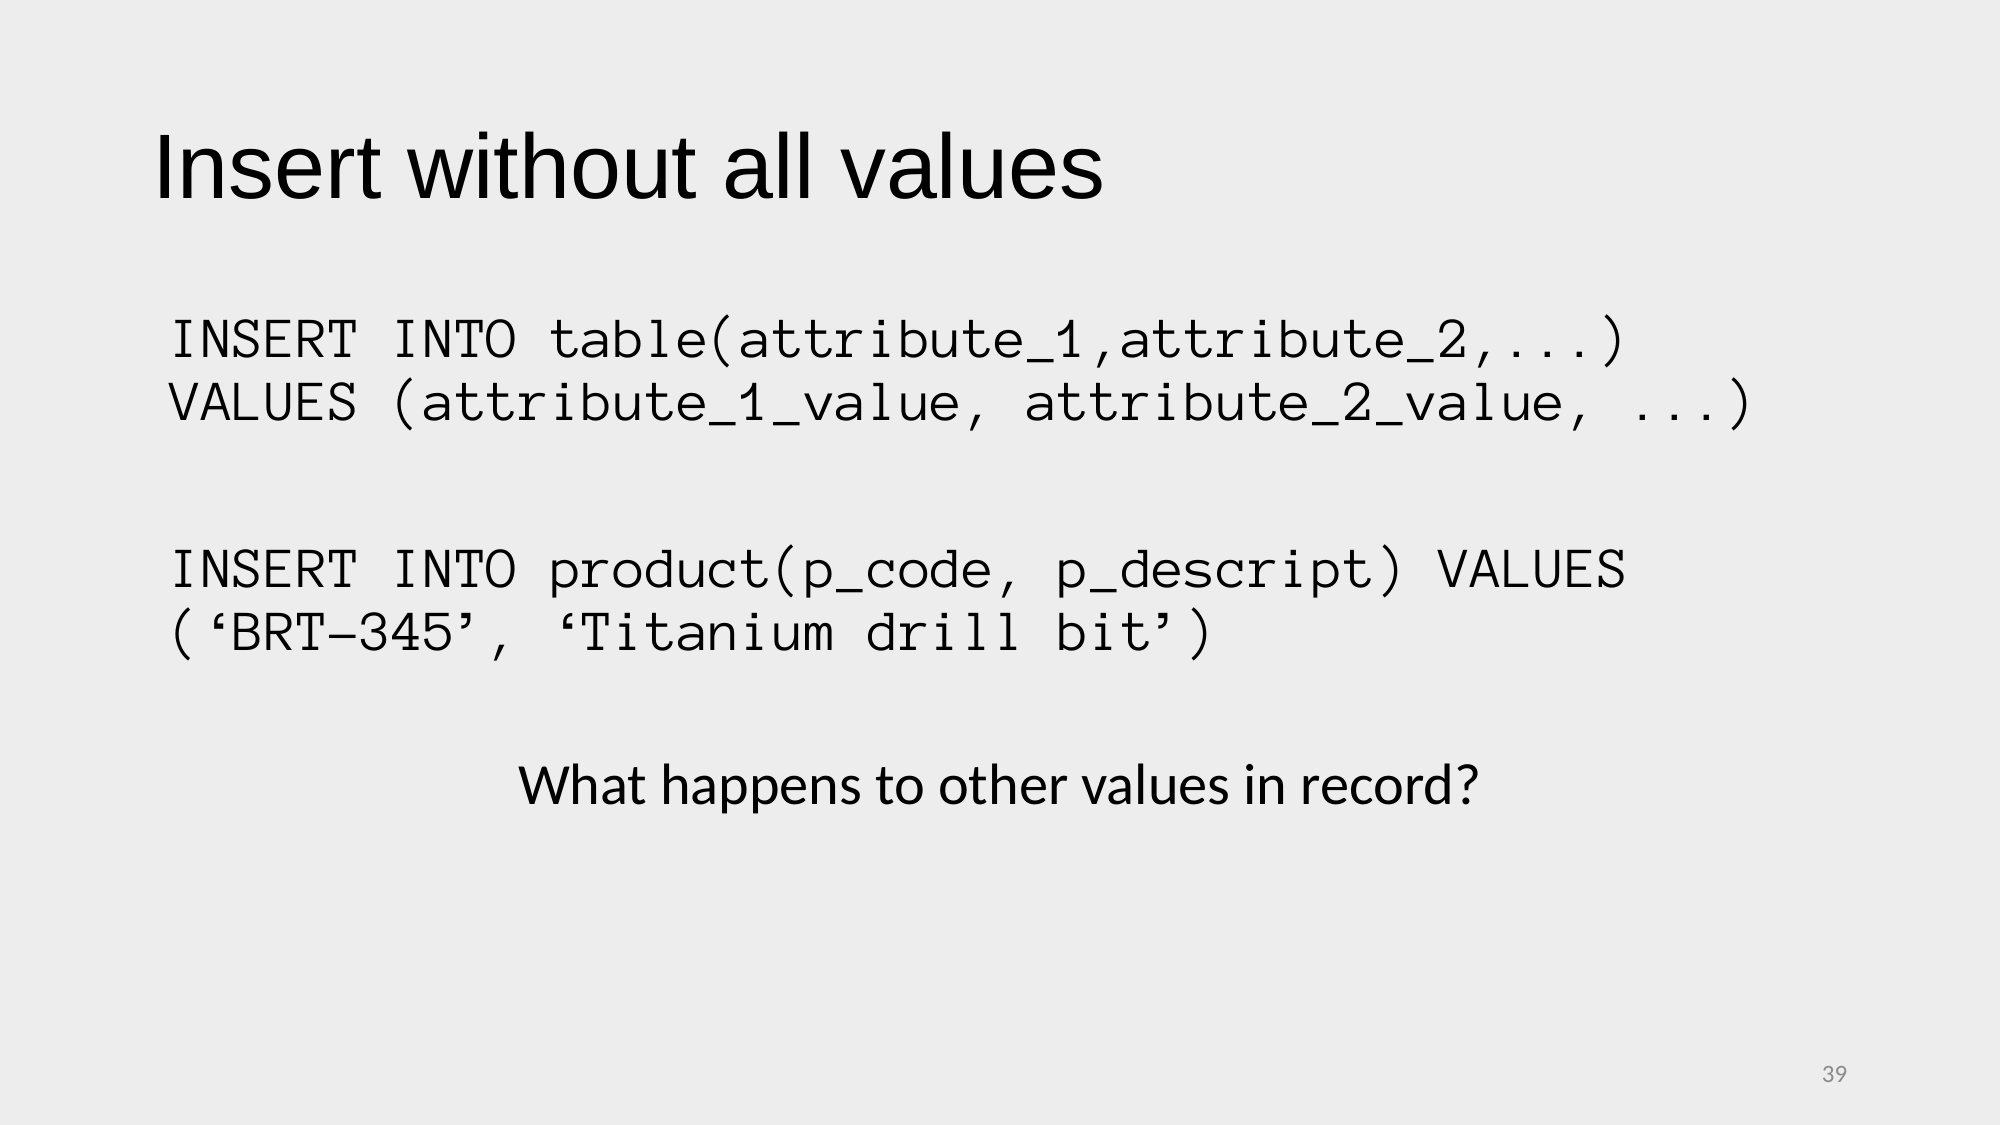

# Insert without all values
INSERT INTO table(attribute_1,attribute_2,...) VALUES (attribute_1_value, attribute_2_value, ...)

INSERT INTO product(p_code, p_descript) VALUES (‘BRT-345’, ‘Titanium drill bit’)
What happens to other values in record?
39